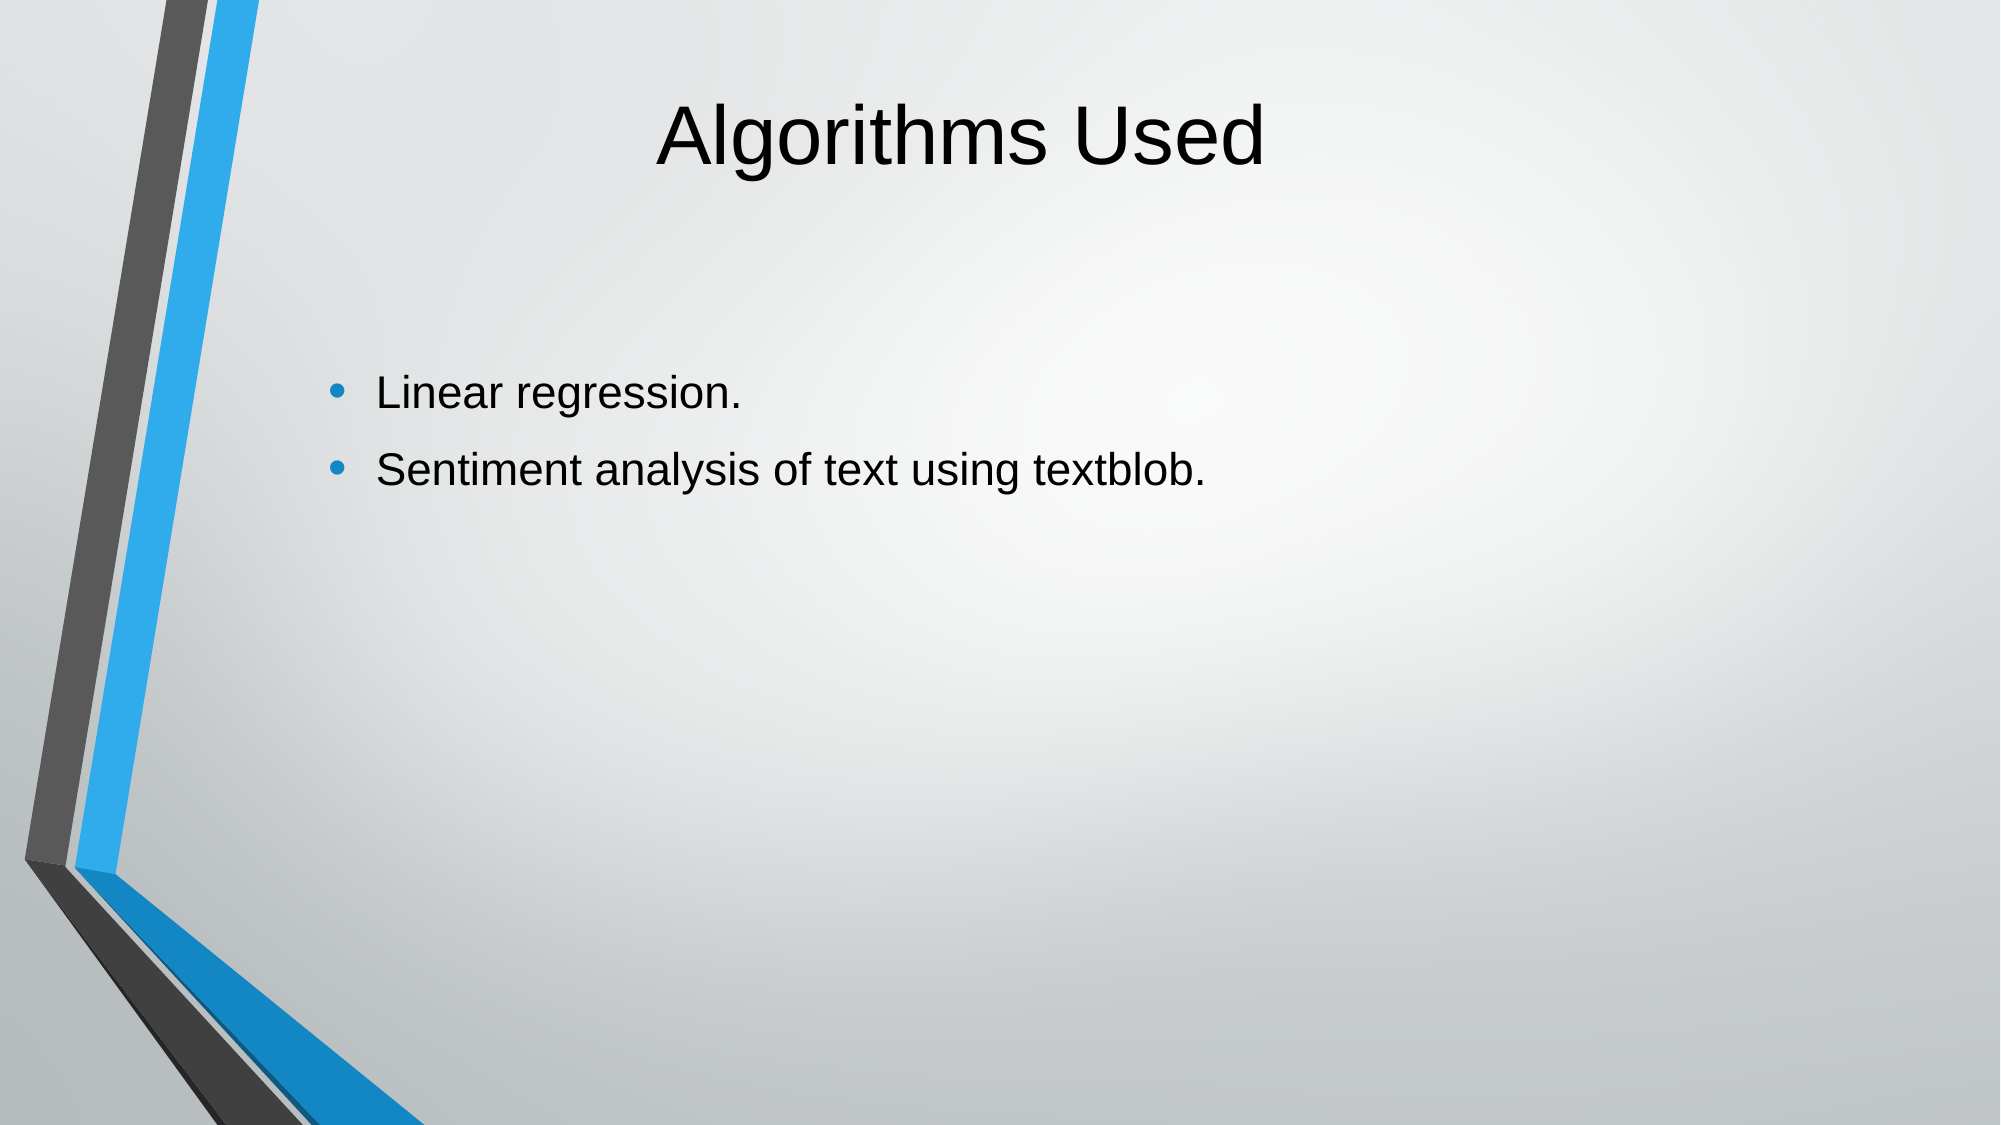

# Algorithms Used
Linear regression.
Sentiment analysis of text using textblob.